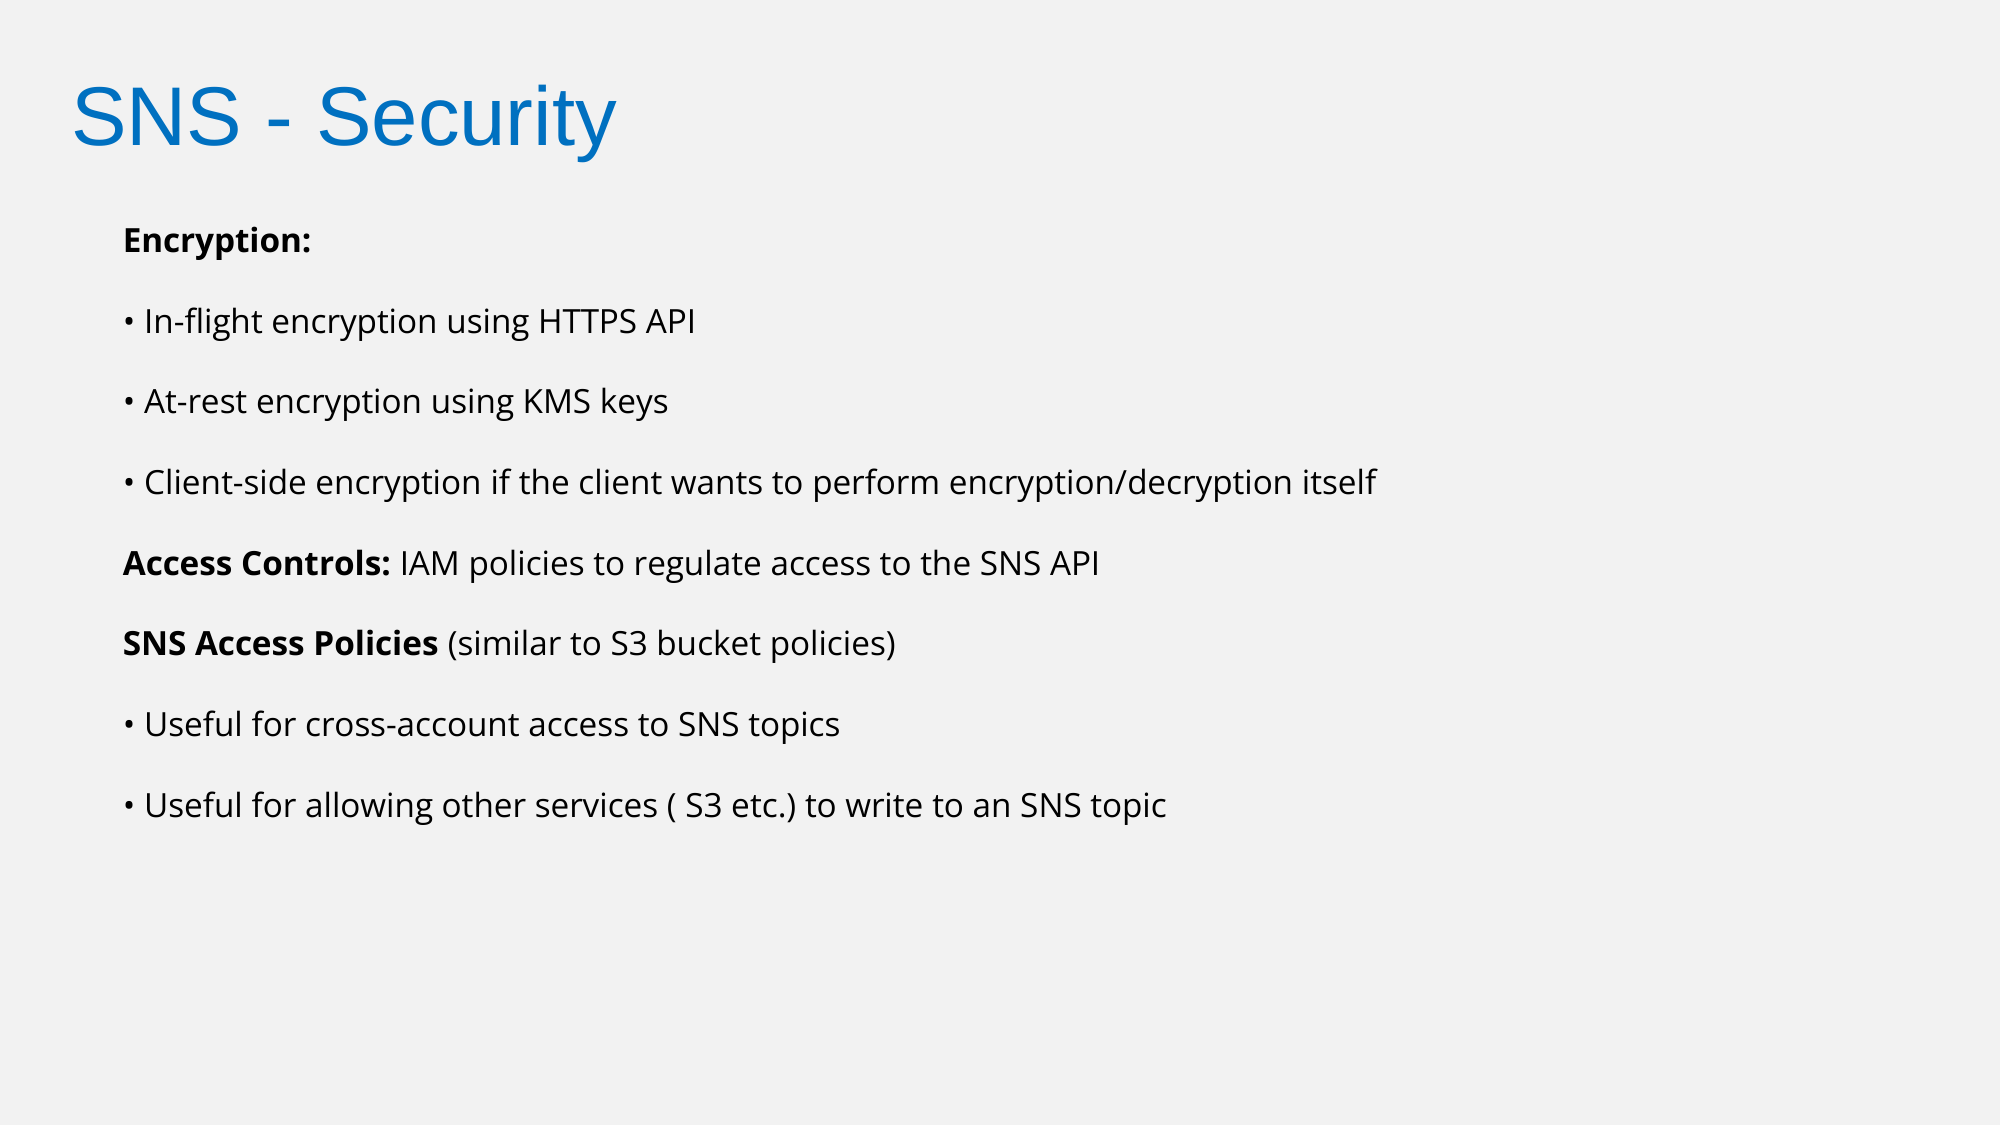

# SNS - Security
Encryption:
• In-flight encryption using HTTPS API
• At-rest encryption using KMS keys
• Client-side encryption if the client wants to perform encryption/decryption itself
Access Controls: IAM policies to regulate access to the SNS API
SNS Access Policies (similar to S3 bucket policies)
• Useful for cross-account access to SNS topics
• Useful for allowing other services ( S3 etc.) to write to an SNS topic